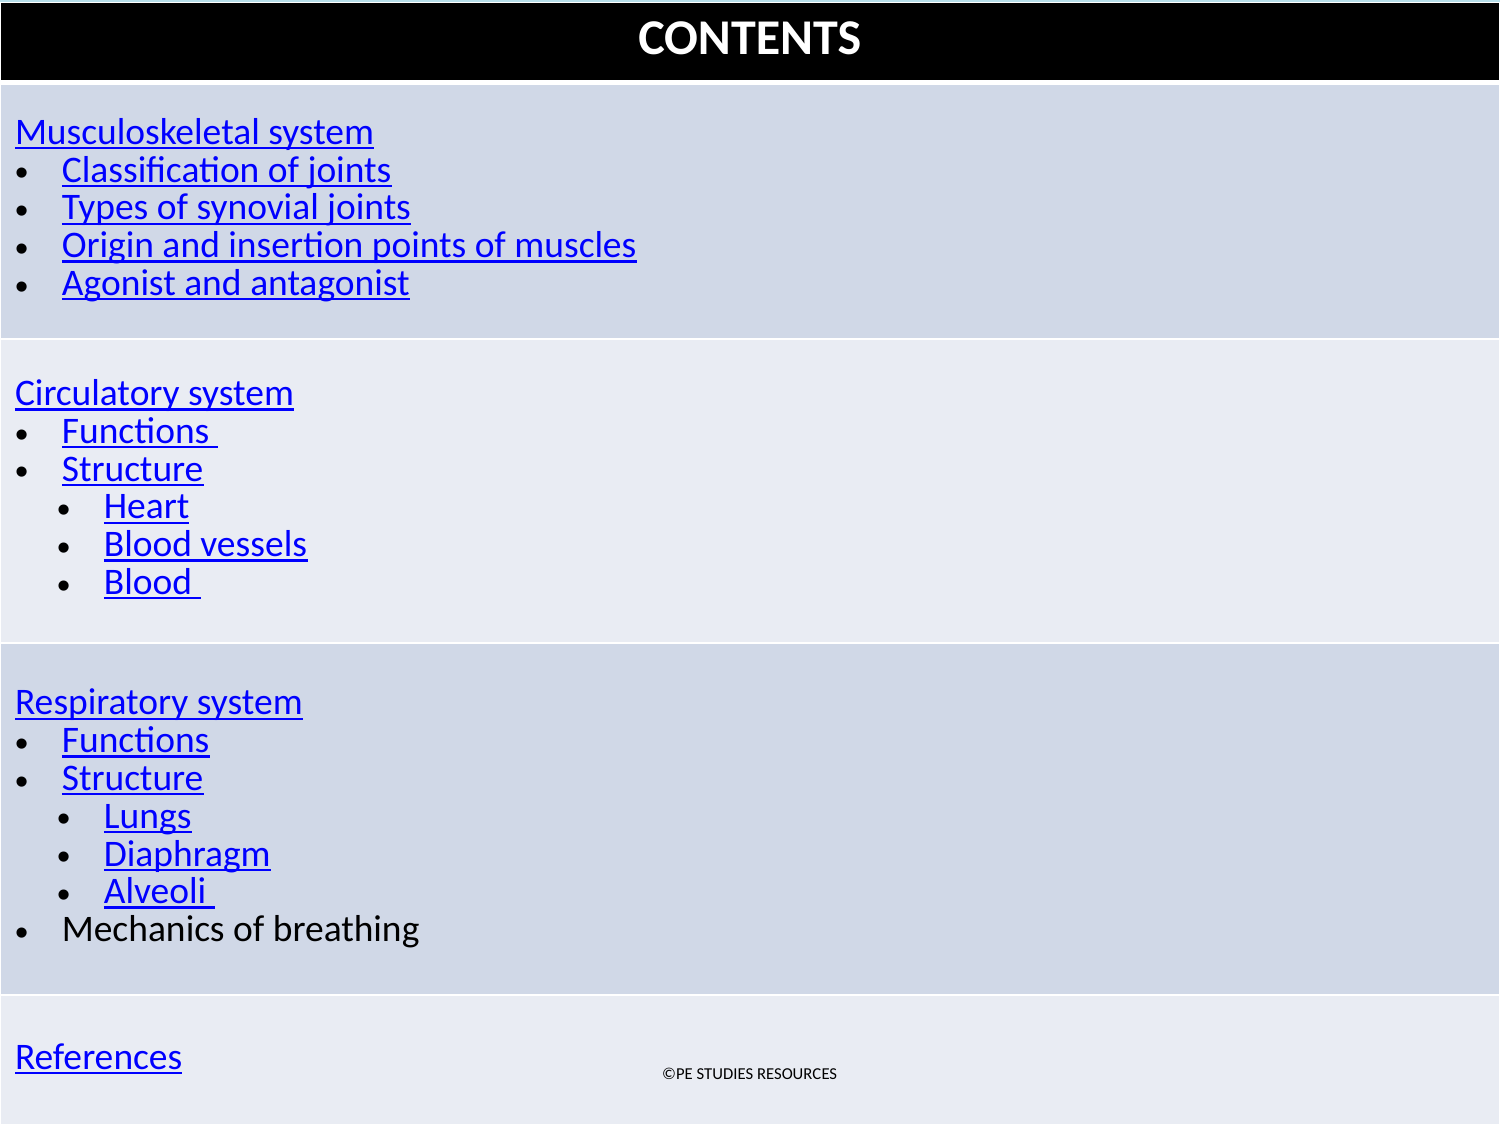

| CONTENTS |
| --- |
| Musculoskeletal system Classification of joints Types of synovial joints Origin and insertion points of muscles Agonist and antagonist |
| Circulatory system Functions Structure Heart Blood vessels Blood |
| Respiratory system Functions Structure Lungs Diaphragm Alveoli Mechanics of breathing |
| References |
©PE STUDIES RESOURCES